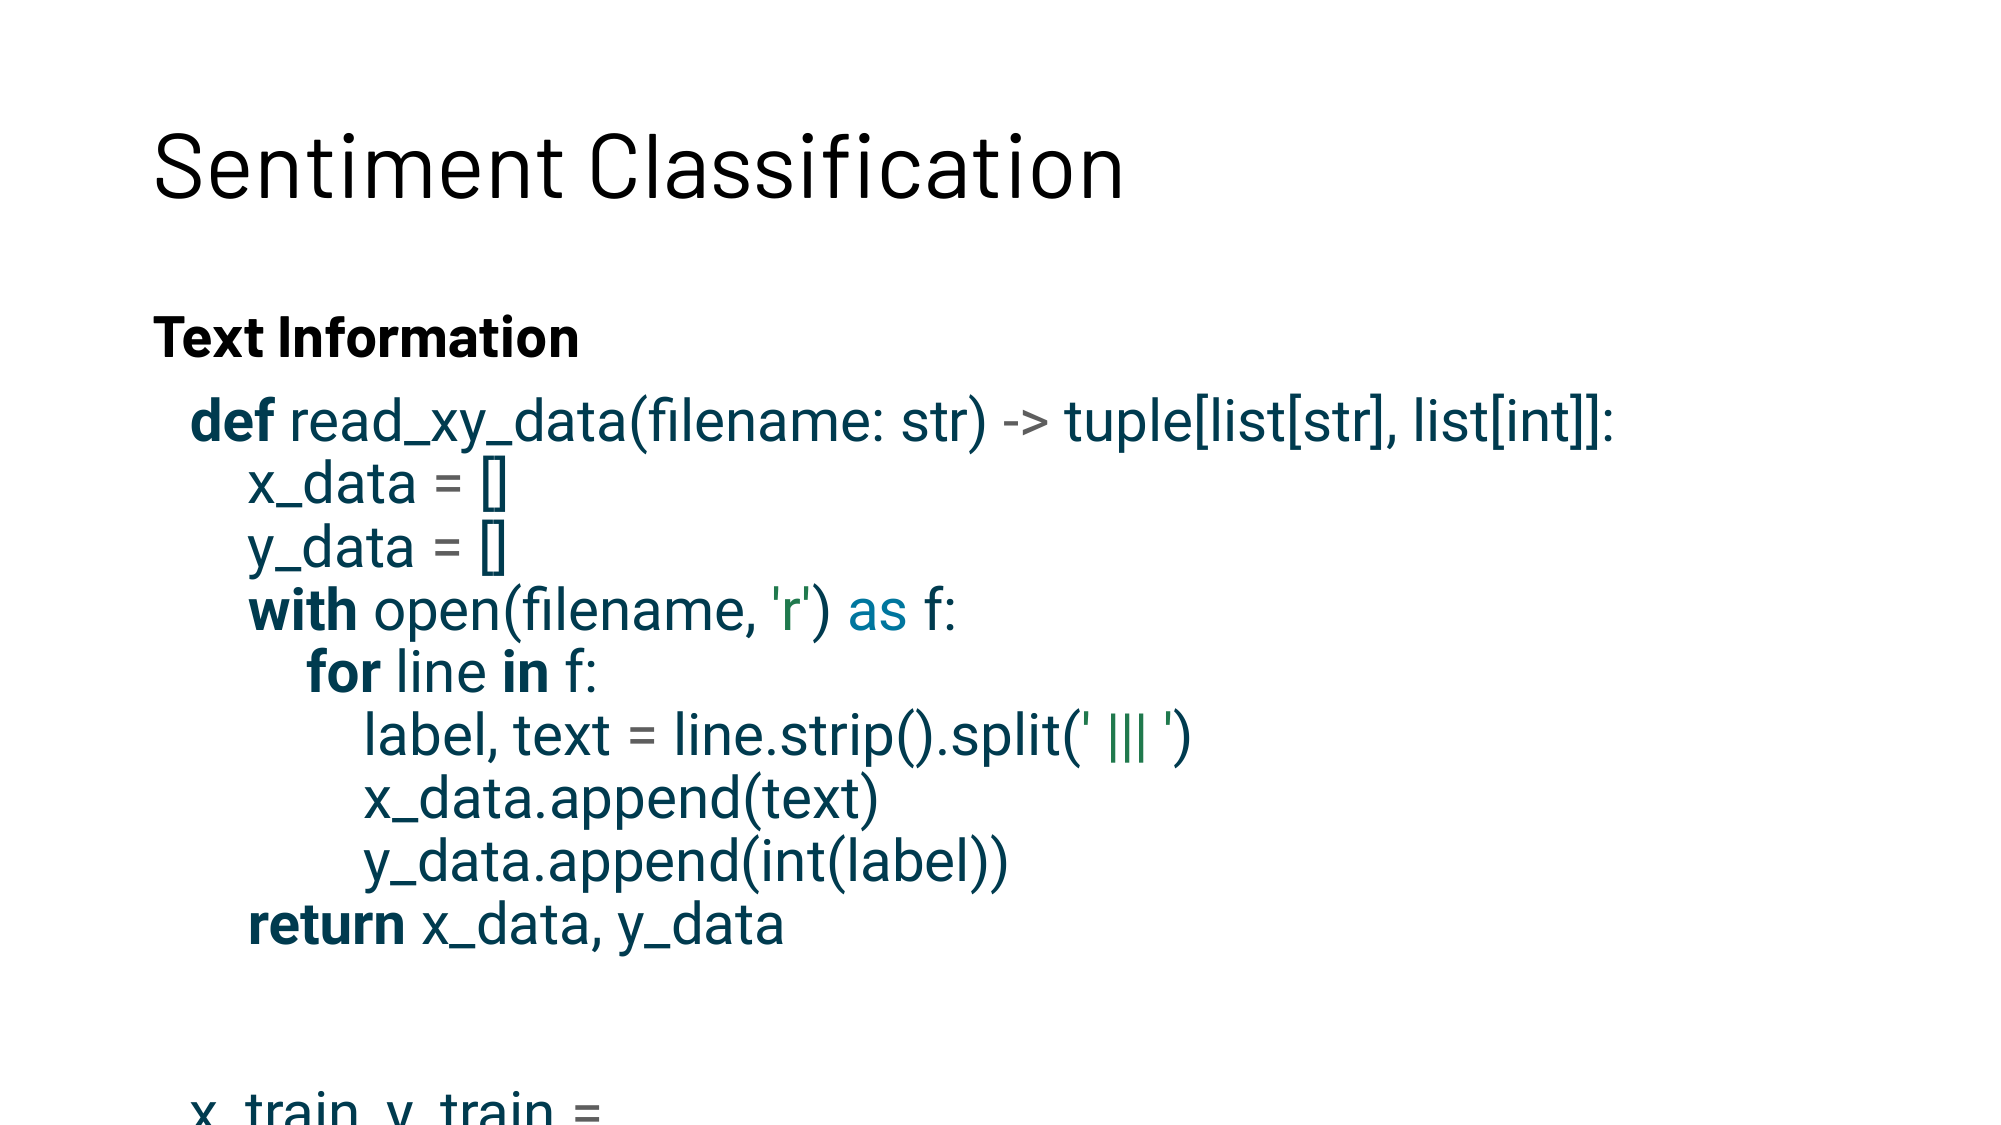

# Sentiment Classification
Text Information
def read_xy_data(filename: str) -> tuple[list[str], list[int]]:
    x_data = []
    y_data = []
    with open(filename, 'r') as f:
        for line in f:
            label, text = line.strip().split(' ||| ')
            x_data.append(text)
            y_data.append(int(label))
    return x_data, y_data
x_train, y_train = read_xy_data('./data/sentiment-treebank/train.txt')
x_test, y_test = read_xy_data('./data/sentiment-treebank/dev.txt')
print("Document:-", x_train[0])
print("Label:-", y_train[0])
Document:- The Rock is destined to be the 21st Century 's new `` Conan '' and that he 's going to make a splash even greater than Arnold Schwarzenegger , Jean-Claud Van Damme or Steven Segal .
Label:- 1
Segmentation, Tokenization, and Cleaning
def extract_features(x: str) -> dict[str, float]:
    features = {}
    x_split = x.split(' ')
    # Count the number of "good words" and "bad words" in the text
    good_words = ['love', 'good', 'nice', 'great', 'enjoy', 'enjoyed']
    bad_words = ['hate', 'bad', 'terrible',
                 'disappointing', 'sad', 'lost', 'angry']
    for x_word in x_split:
        if x_word in good_words:
            features['good_word_count'] = features.get(
                'good_word_count', 0) + 1
        if x_word in bad_words:
            features['bad_word_count'] = features.get(
                'bad_word_count', 0) + 1
    # The "bias" value is always one, to allow us to assign a "default" score to the text
    features['bias'] = 1
    return features
feature_weights = {'good_word_count': 1.0, 'bad_word_count': -1.0, 'bias': 0.5}
Lines 6,8
We list the words that represent sentiment,
Lines 9-10,12-13,15
We count the number of good words and bad words in the text,
Line 18
We add a bias term to allow us to assign a “default” score to the text.
Decision ML Algorithm
def run_classifier(x: str) -> int:
    score = 0
    for feat_name, feat_value in extract_features(x).items():
        score = score + feat_value * feature_weights.get(feat_name, 0)
    if score > 0:
        return 1
    elif score < 0:
        return -1
    else:
        return 0
def calculate_accuracy(x_data: list[str], y_data: list[int]) -> float:
    total_number = 0
    correct_number = 0
    for x, y in zip(x_data, y_data):
        y_pred = run_classifier(x)
        total_number += 1
        if y == y_pred:
            correct_number += 1
    return correct_number / float(total_number)
Results
label_count = {}
for y in y_test:
    if y not in label_count:
        label_count[y] = 0
    label_count[y] += 1
print(label_count)
train_accuracy = calculate_accuracy(x_train, y_train)
test_accuracy = calculate_accuracy(x_test, y_test)
print(f'Train accuracy: {train_accuracy}')
print(f'Dev/test accuracy: {test_accuracy}')
# Display 4 decimal
print(f'Train accuracy: {train_accuracy:.4f}')
print(f'Dev/test accuracy: {test_accuracy:.4f}')
{1: 444, 0: 229, -1: 428}
Train accuracy: 0.4345739700374532
Dev/test accuracy: 0.4214350590372389
Train accuracy: 0.4346
Dev/test accuracy: 0.4214
Model Evaluation
import random
def find_errors(x_data, y_data):
    error_ids = []
    y_preds = []
    for i, (x, y) in enumerate(zip(x_data, y_data)):
        y_preds.append(run_classifier(x))
        if y != y_preds[-1]:
            error_ids.append(i)
    for _ in range(5):
        my_id = random.choice(error_ids)
        x, y, y_pred = x_data[my_id], y_data[my_id], y_preds[my_id]
        print(f'{x}\ntrue label: {y}\npredicted label: {y_pred}\n')
find_errors(x_train, y_train)
Some movies can get by without being funny simply by structuring the scenes as if they were jokes : a setup , delivery and payoff .
true label: 0
predicted label: 1

Spectators will indeed sit open-mouthed before the screen , not screaming but yawning .
true label: -1
predicted label: 1

This thing is just garbage .
true label: -1
predicted label: 1

Auto Focus is not your standard Hollywood bio-pic .
true label: 0
predicted label: 1

It would take a complete moron to foul up a screen adaptation of Oscar Wilde 's classic satire .
true label: -1
predicted label: 1

Improving the Model
What’s going wrong with my system?
Modify the system (featurization, scoring function, etc.)
Measure accuracy improvements, accept/reject change
Repeat from 1
Finally, when satisfied with dev accuracy, evaluate on test